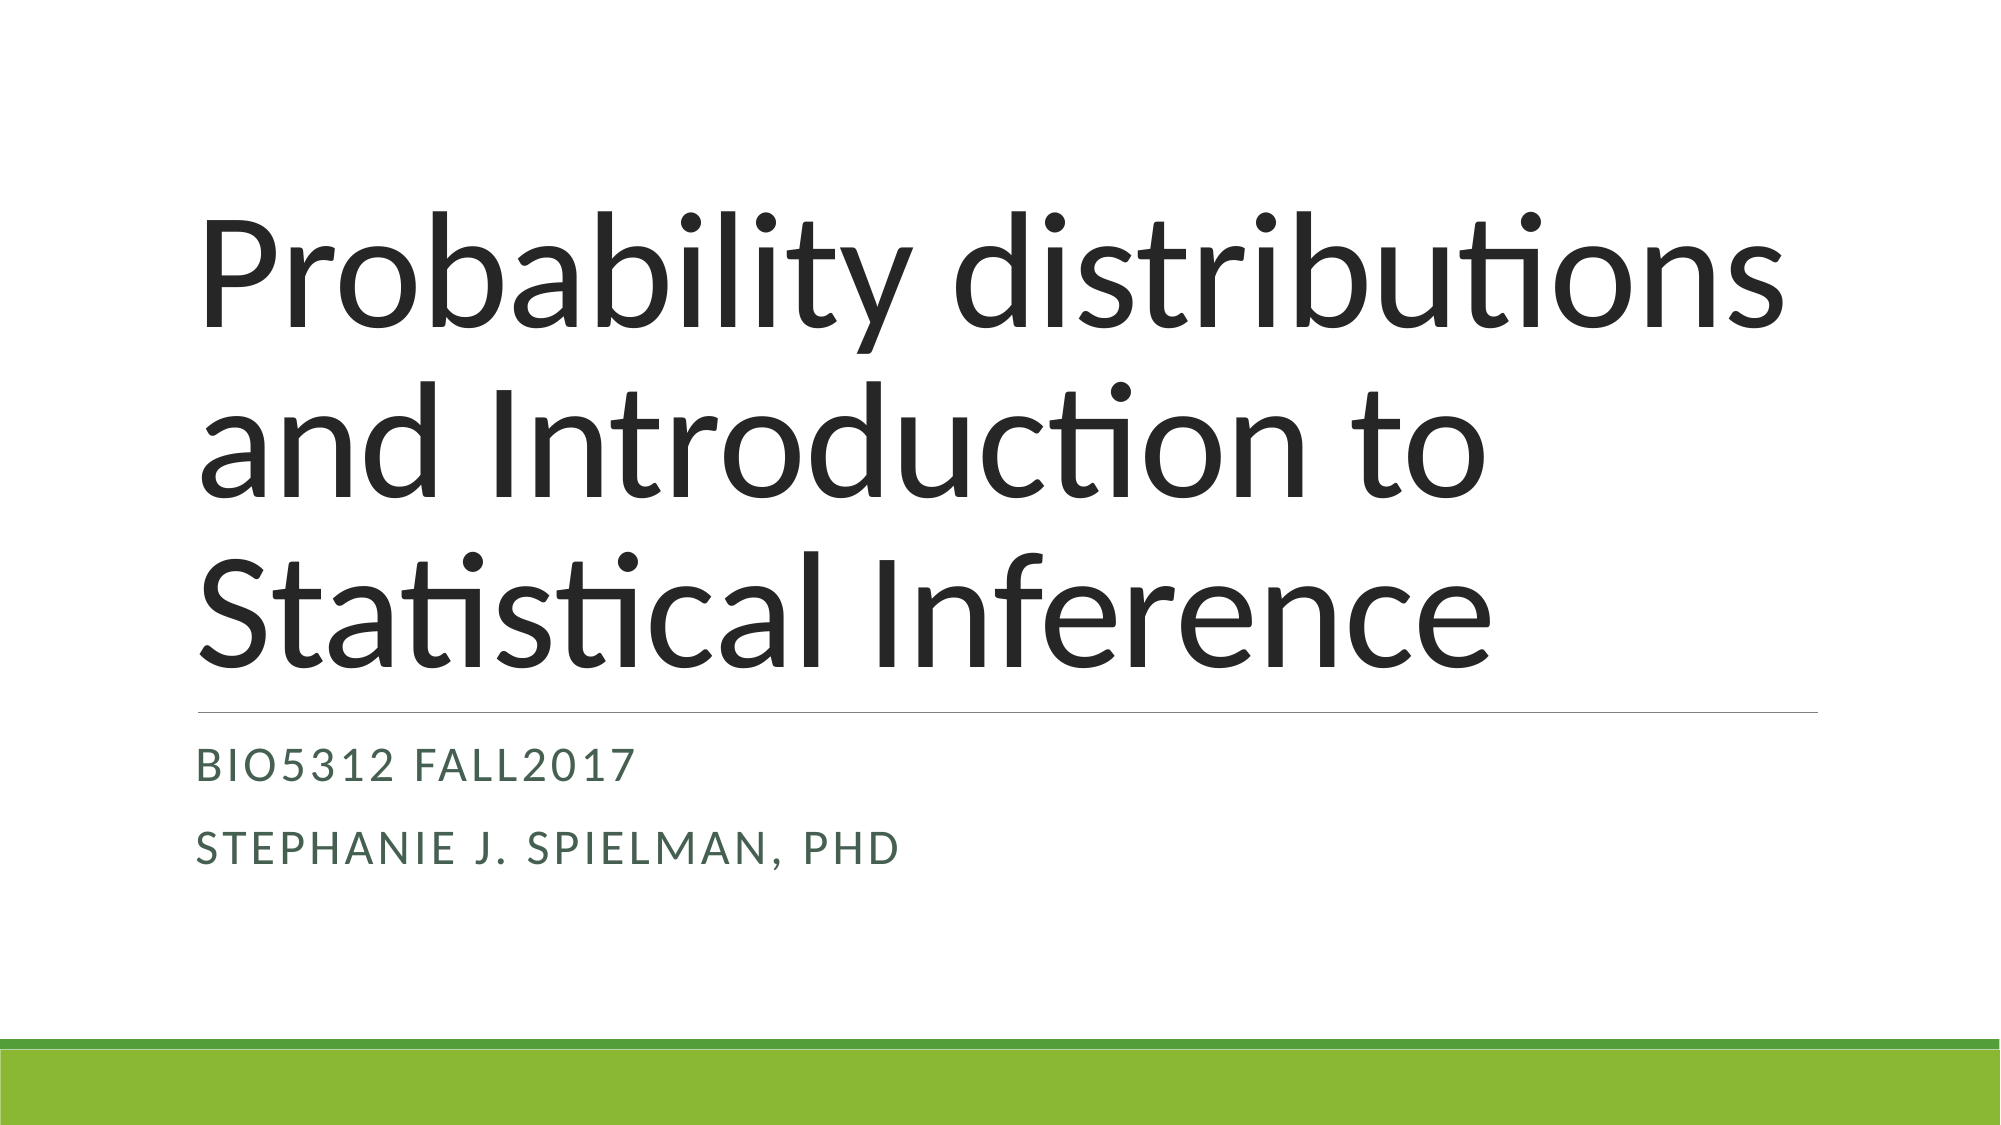

# Probability distributions and Introduction to Statistical Inference
bio5312 Fall2017
stephanie j. spielman, PhD